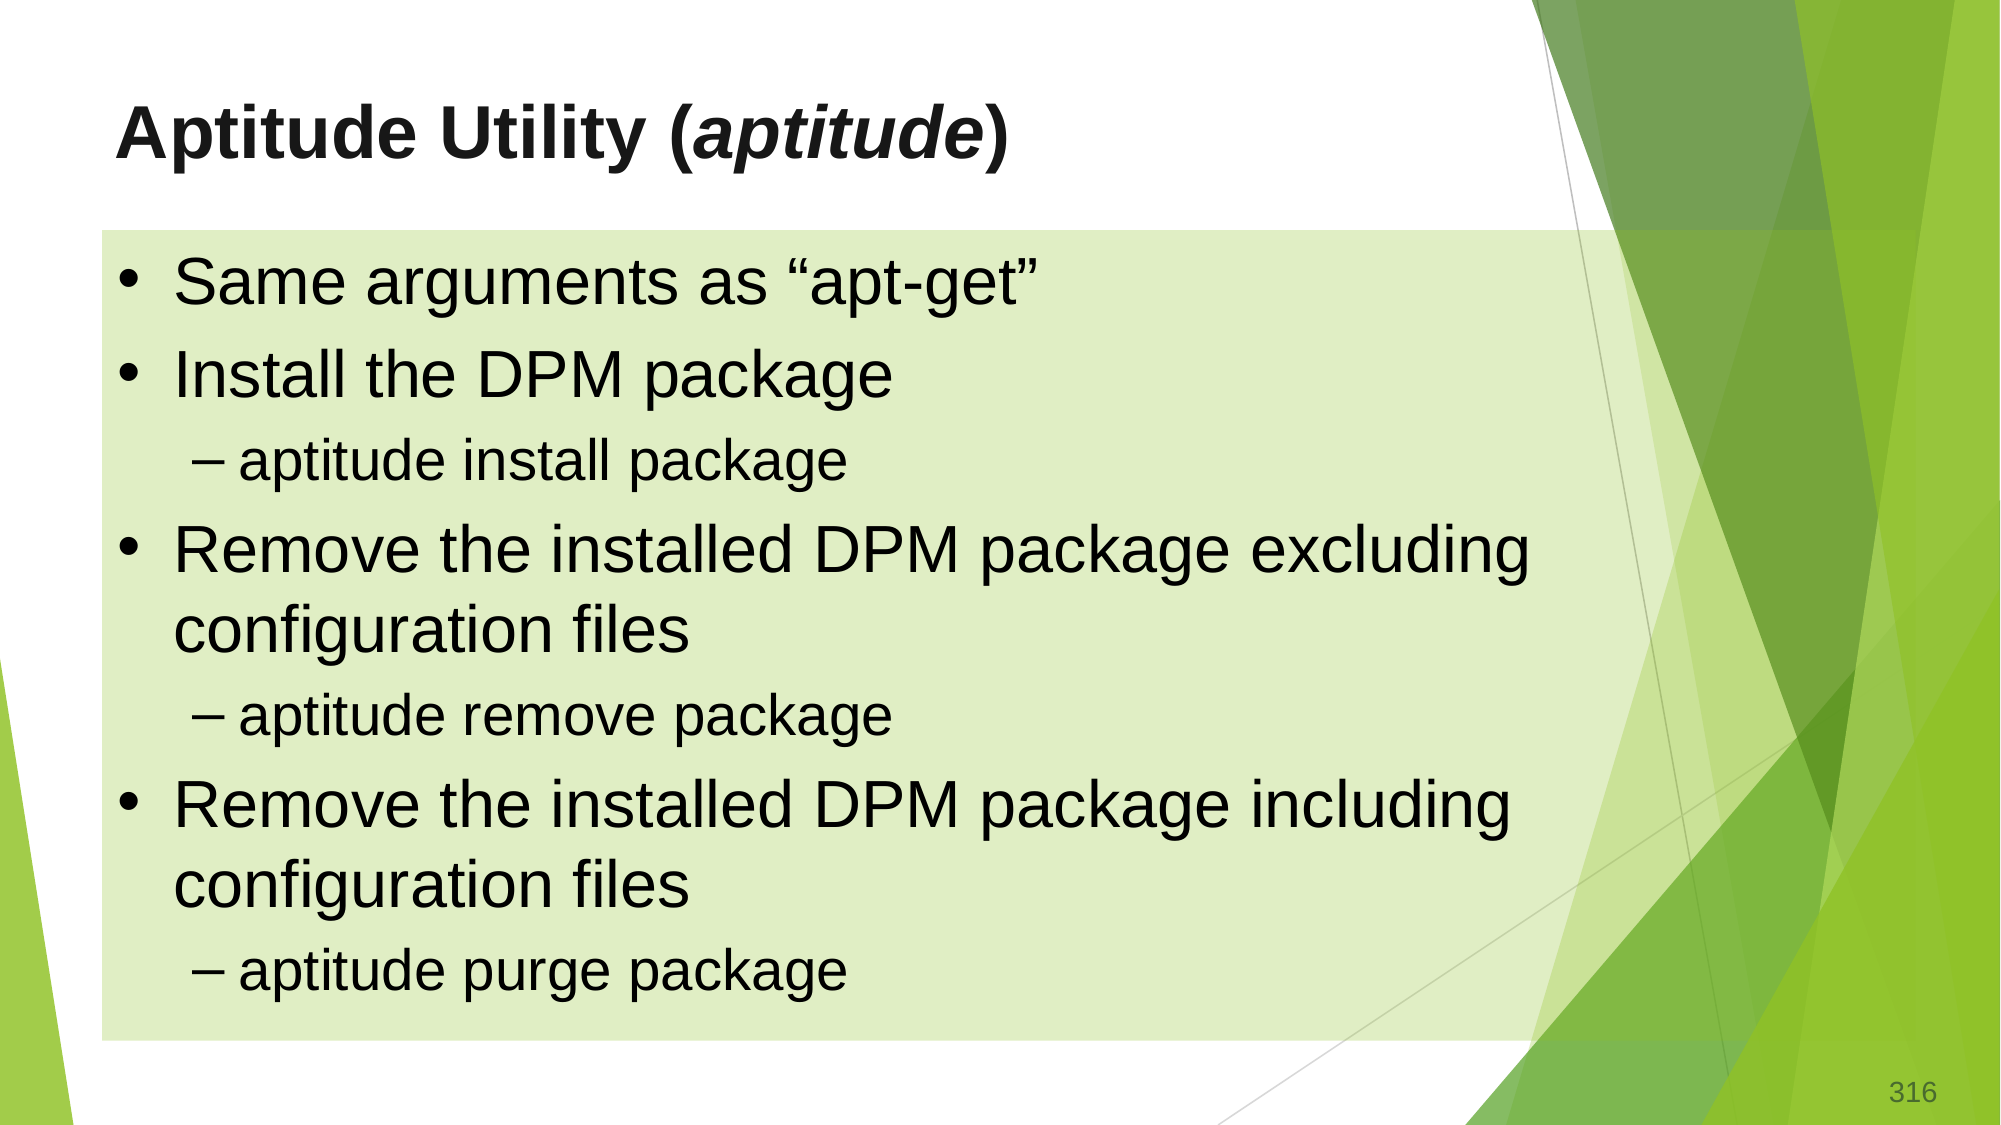

# Aptitude Utility (aptitude)
Same arguments as “apt-get”
Install the DPM package
aptitude install package
Remove the installed DPM package excluding configuration files
aptitude remove package
Remove the installed DPM package including configuration files
aptitude purge package

316